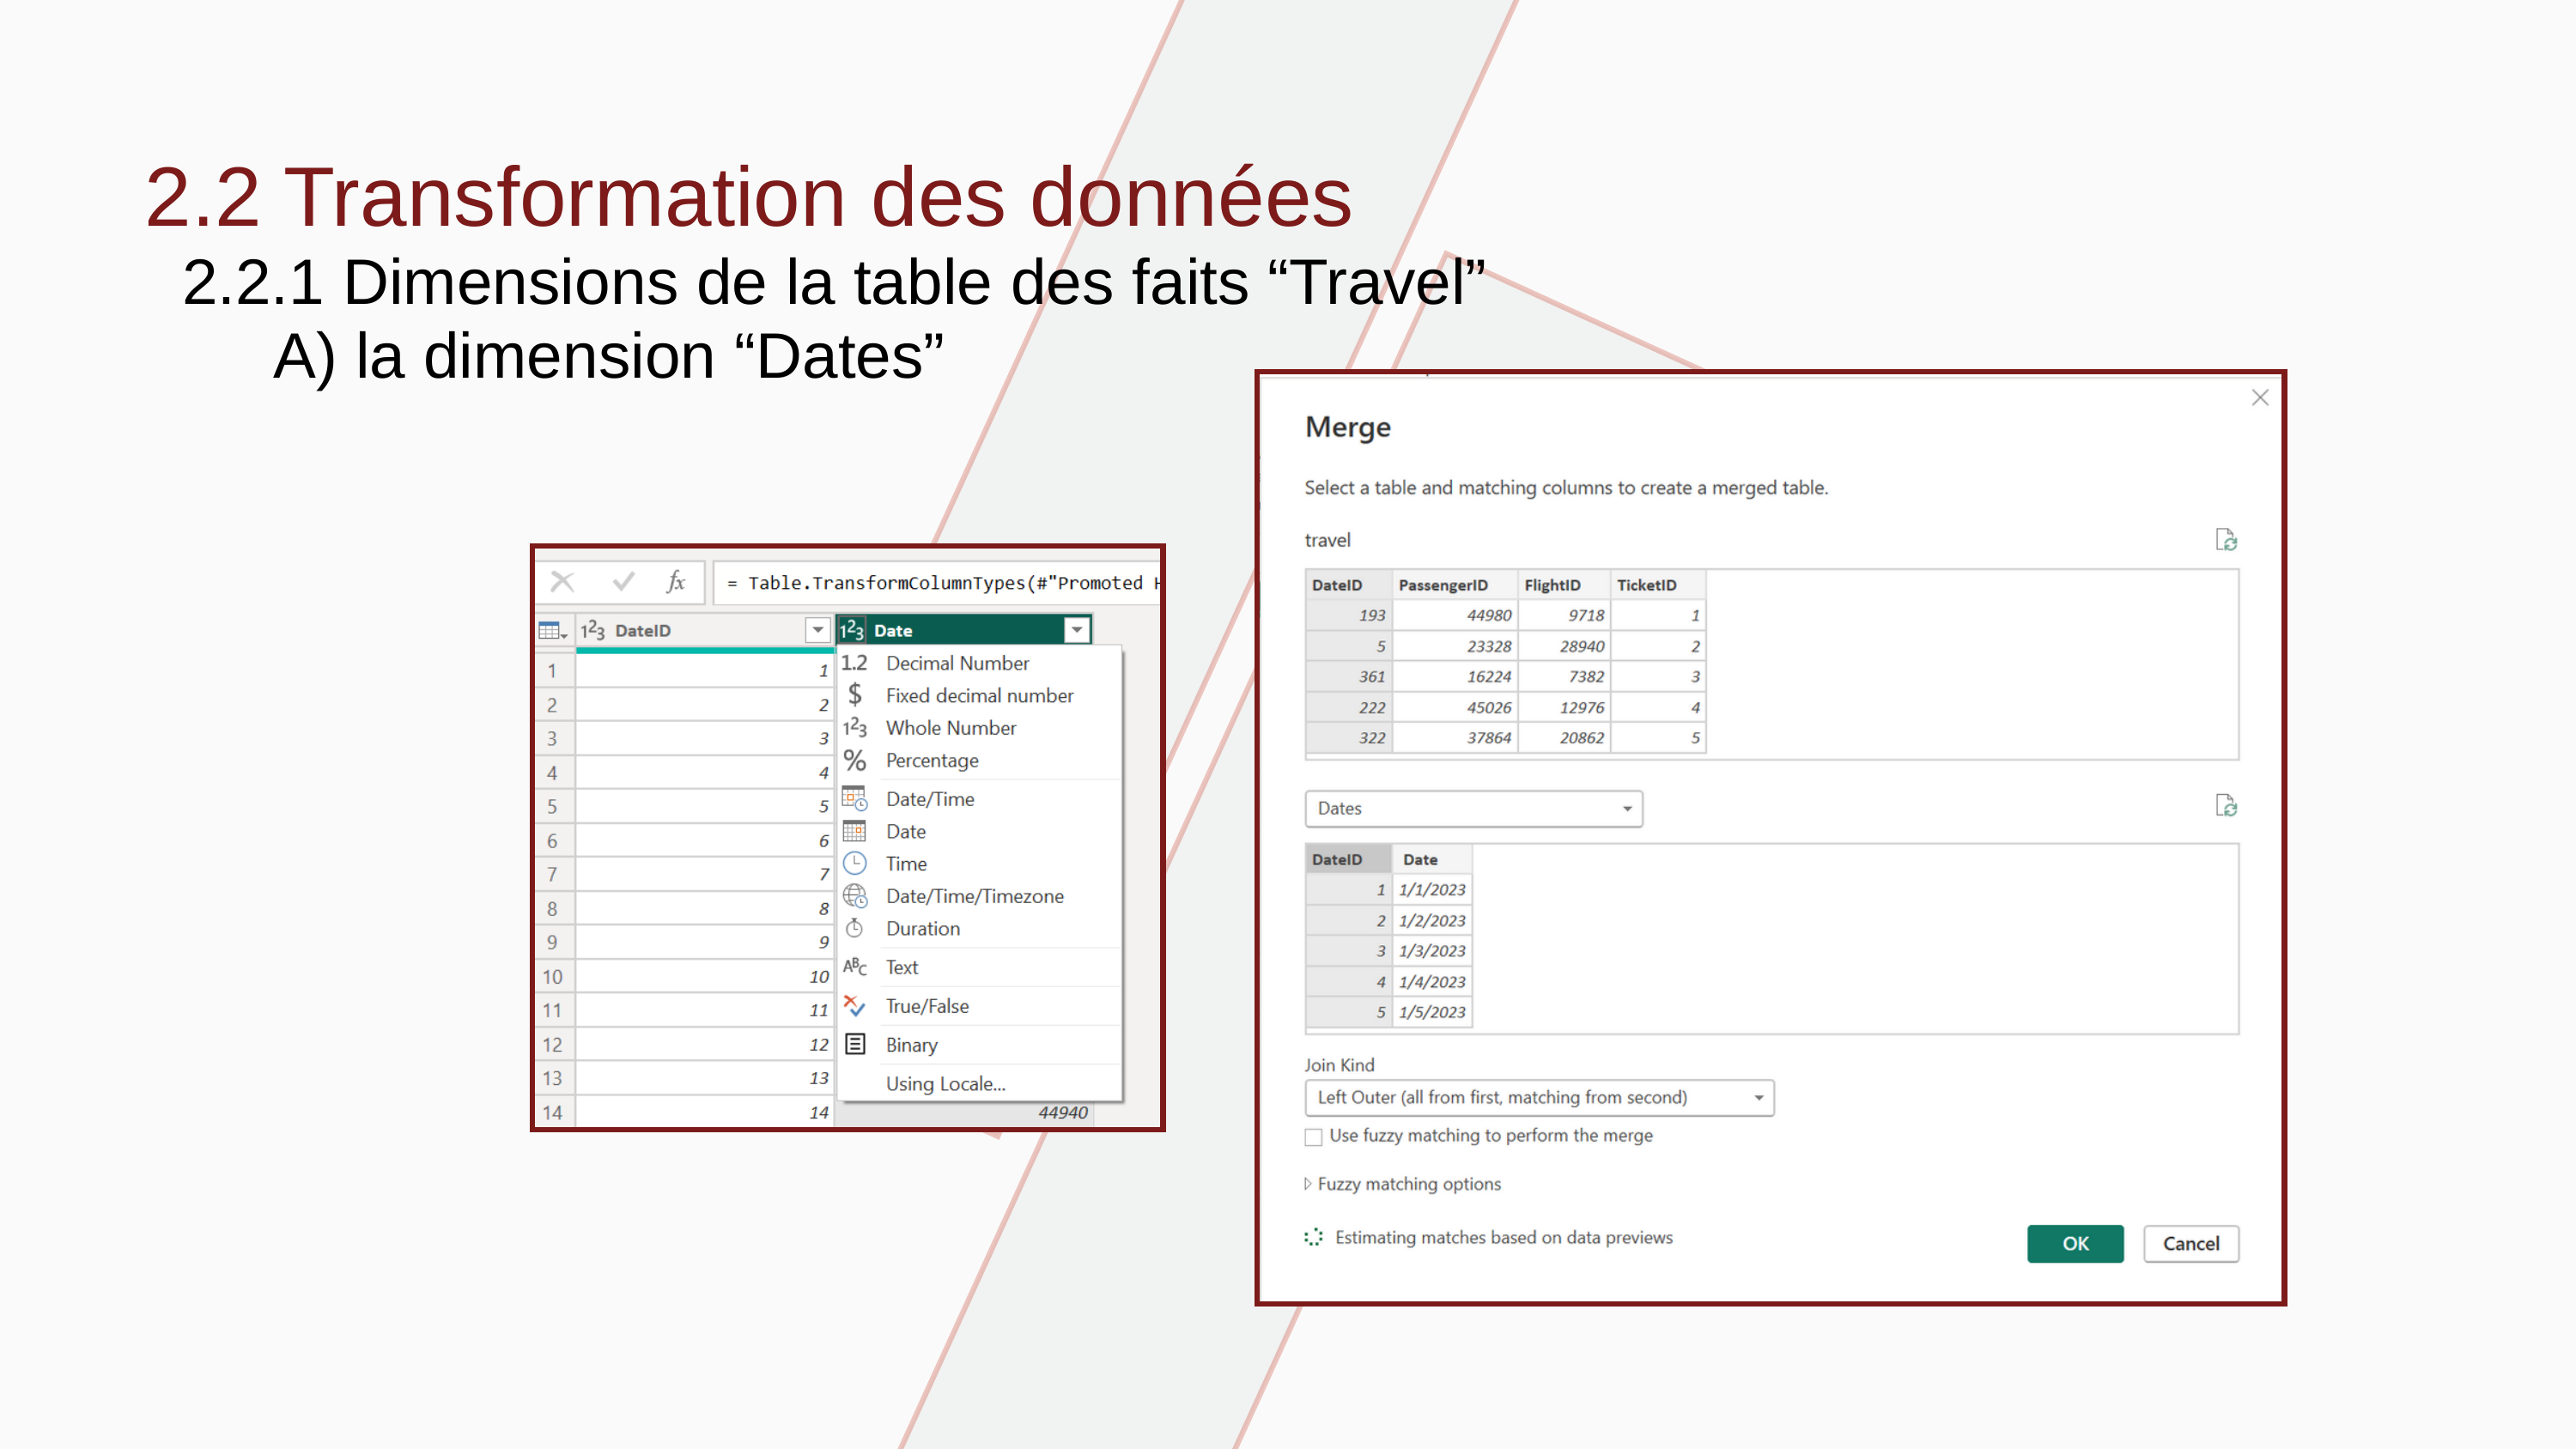

2.2 Transformation des données
2.2.1 Dimensions de la table des faits “Travel”

A) la dimension “Dates”